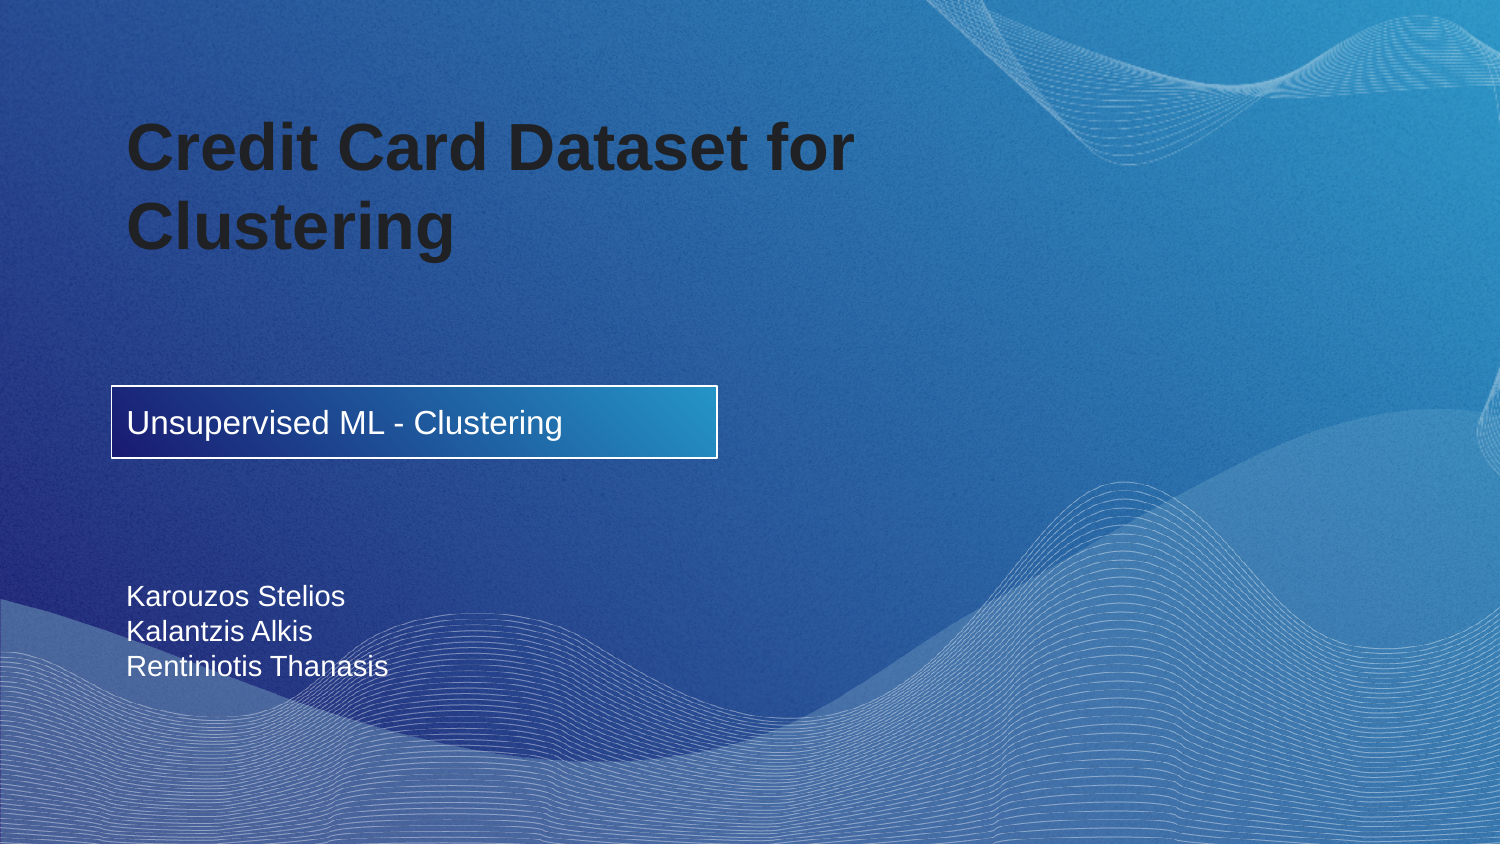

# Credit Card Dataset for Clustering
Unsupervised ML - Clustering
Karouzos Stelios
Kalantzis Alkis
Rentiniotis Thanasis